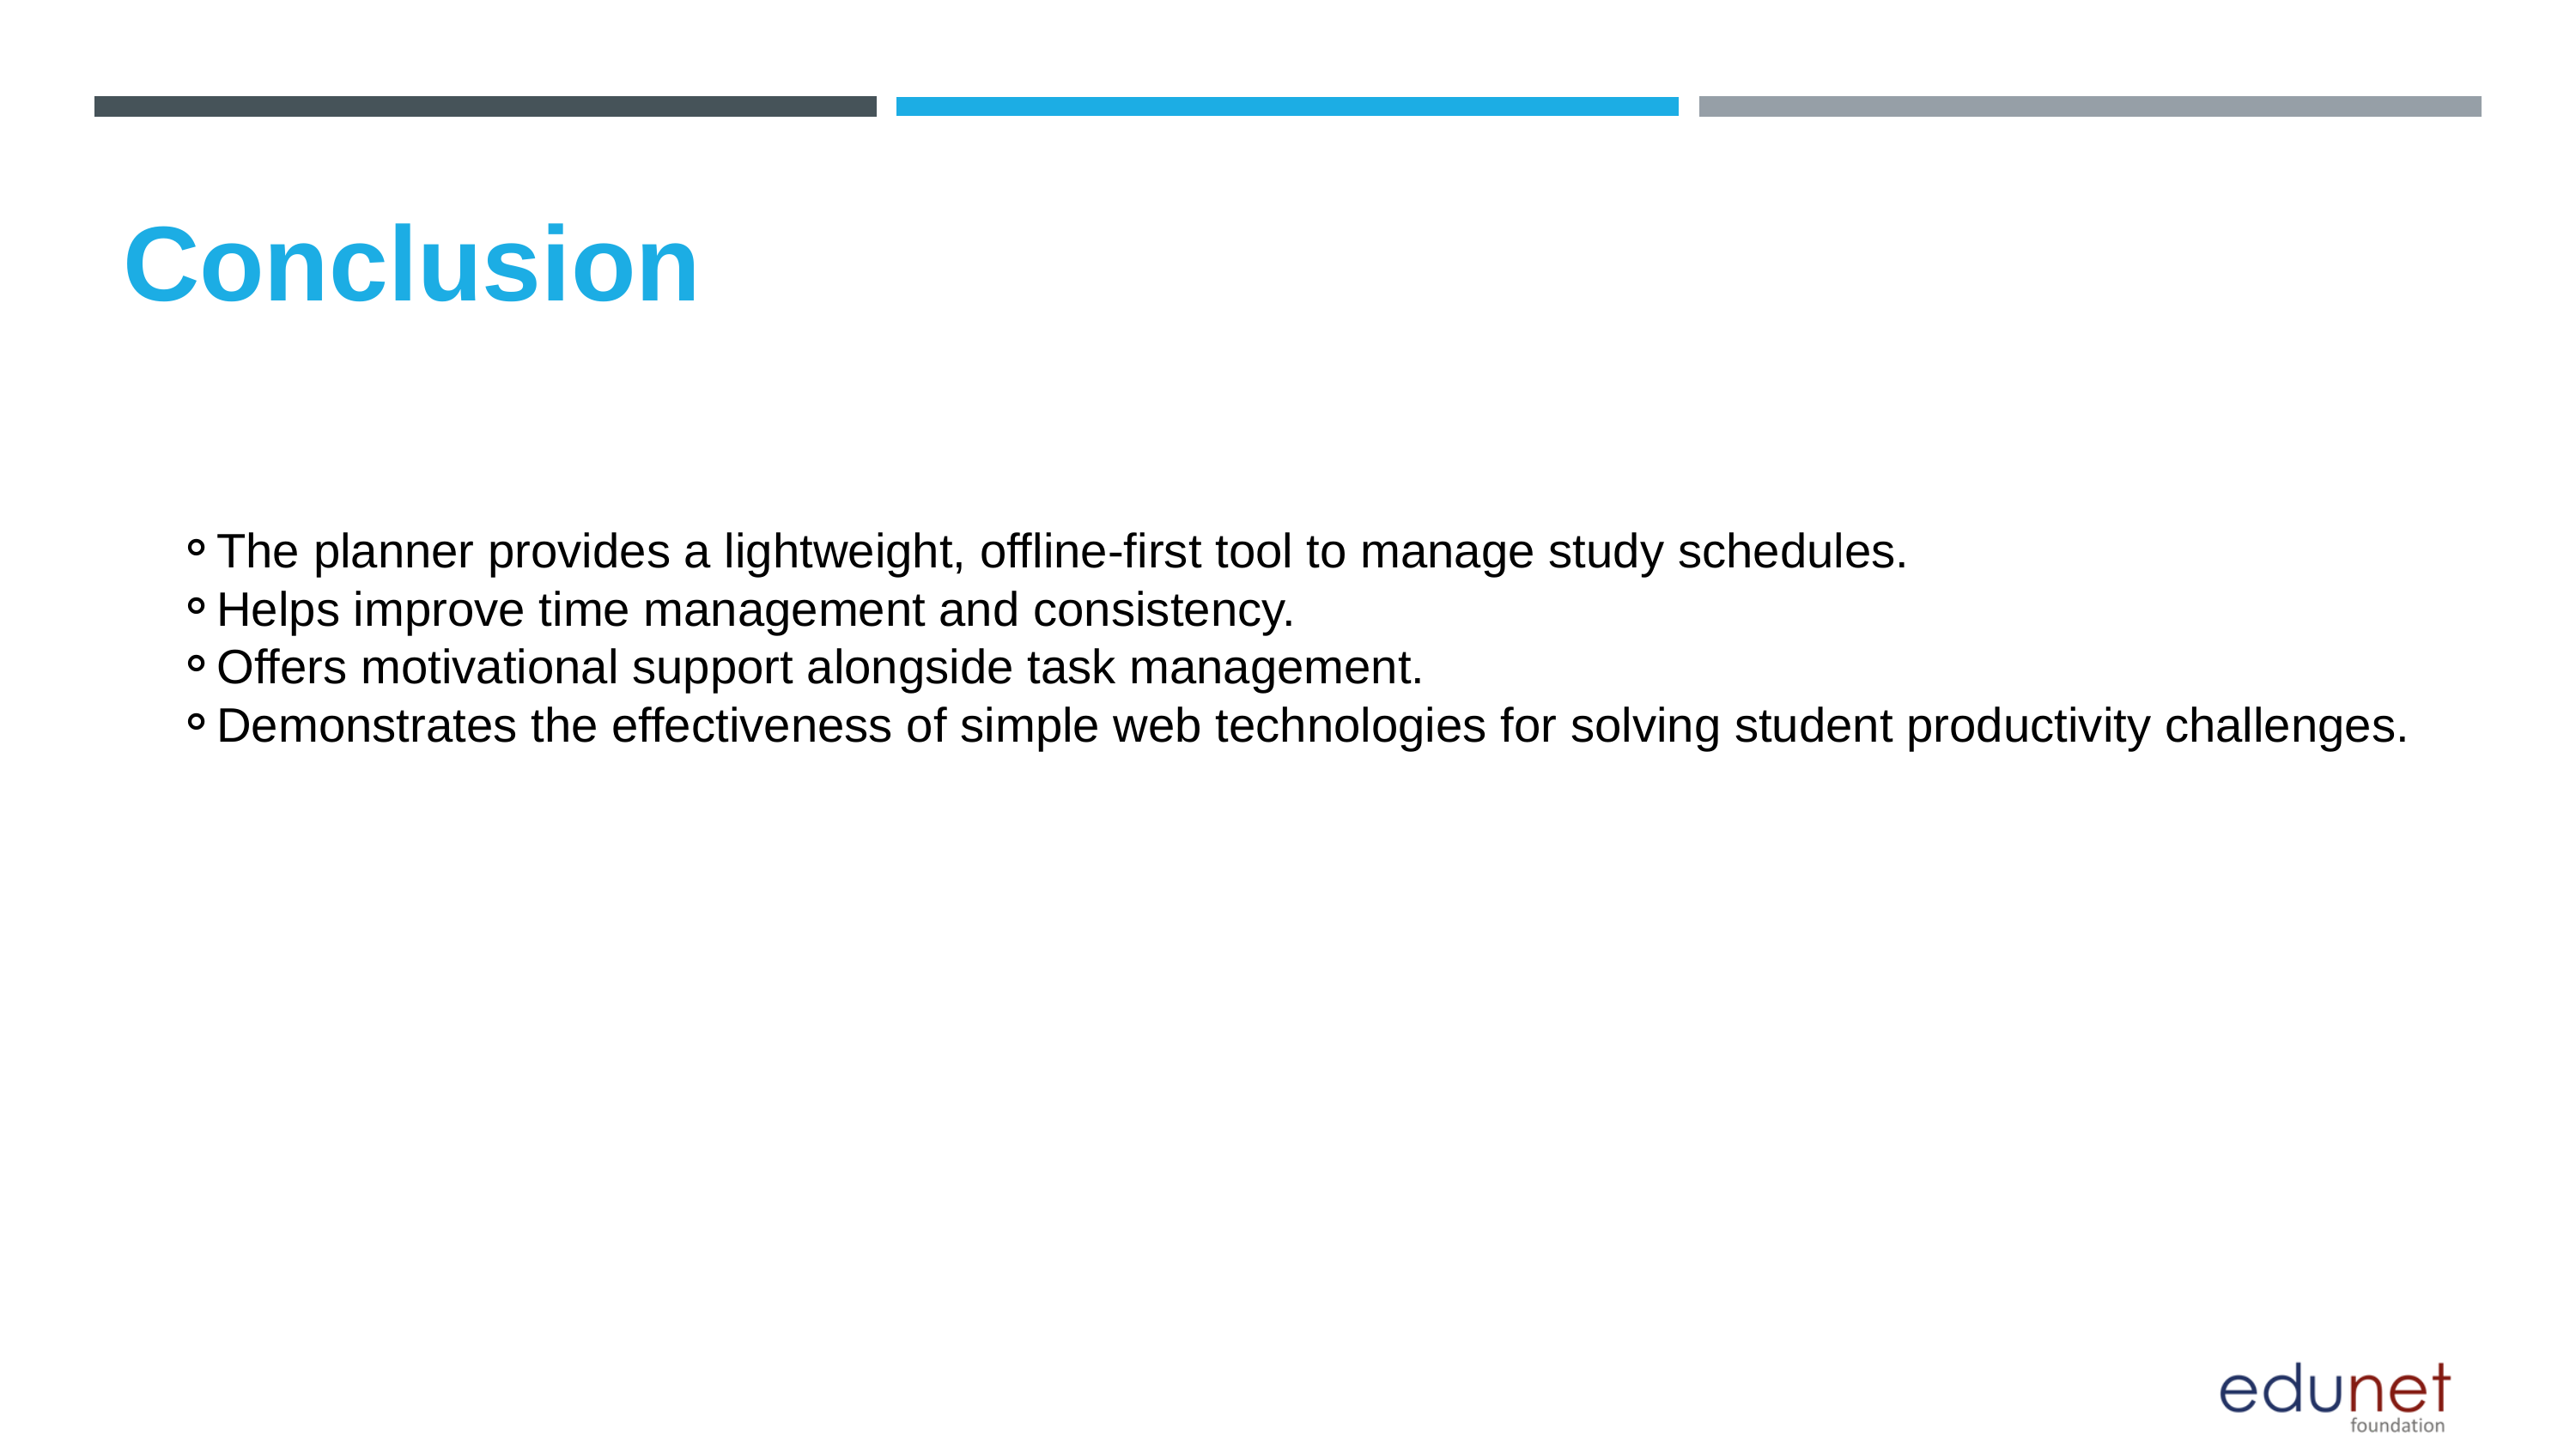

Conclusion

The planner provides a lightweight, offline-first tool to manage study schedules.
Helps improve time management and consistency.
Offers motivational support alongside task management.
Demonstrates the effectiveness of simple web technologies for solving student productivity challenges.